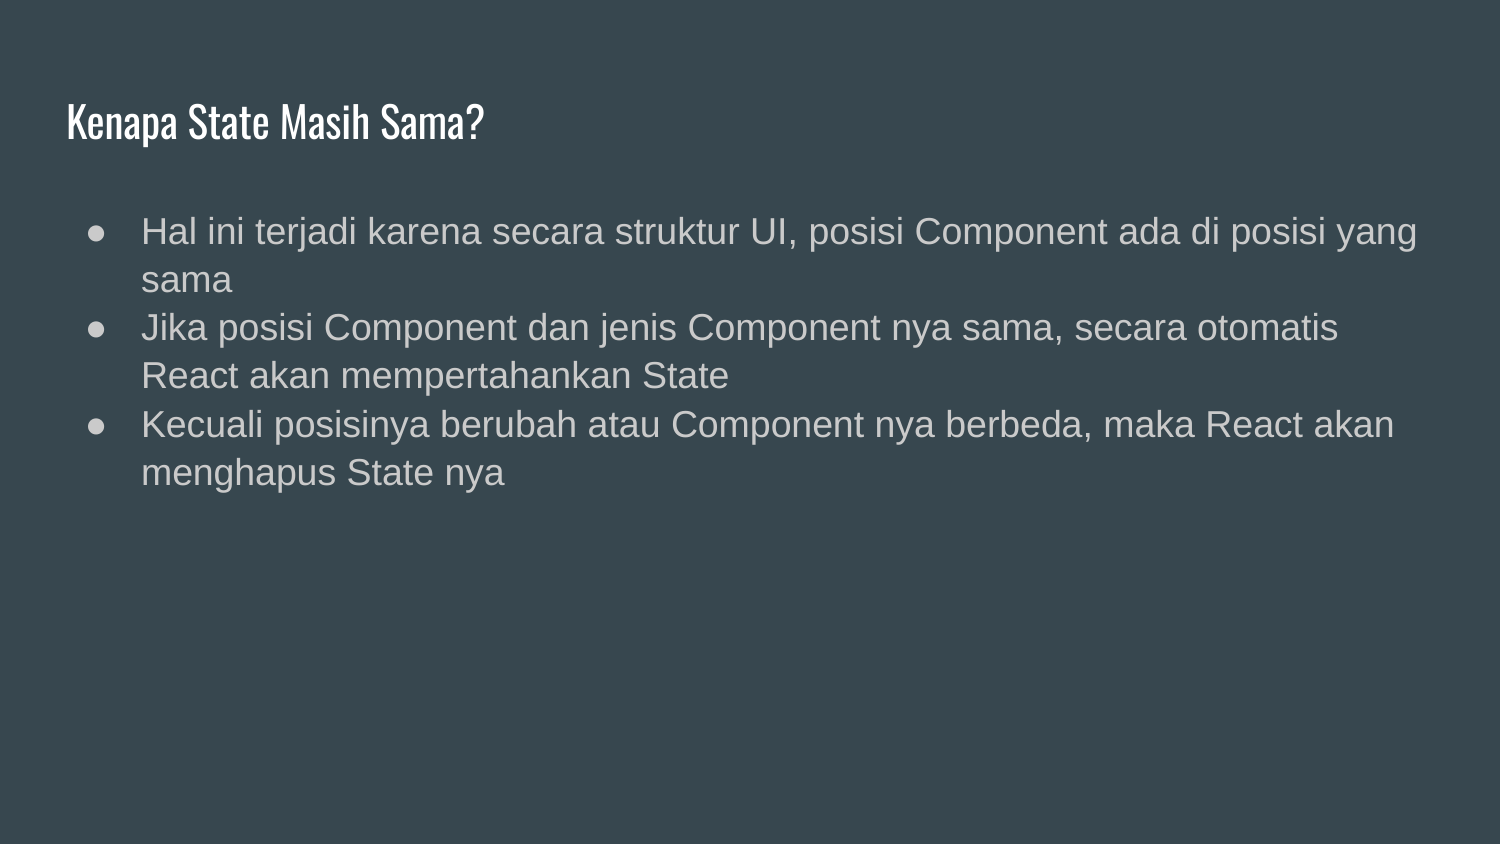

# Kenapa State Masih Sama?
Hal ini terjadi karena secara struktur UI, posisi Component ada di posisi yang sama
Jika posisi Component dan jenis Component nya sama, secara otomatis React akan mempertahankan State
Kecuali posisinya berubah atau Component nya berbeda, maka React akan menghapus State nya